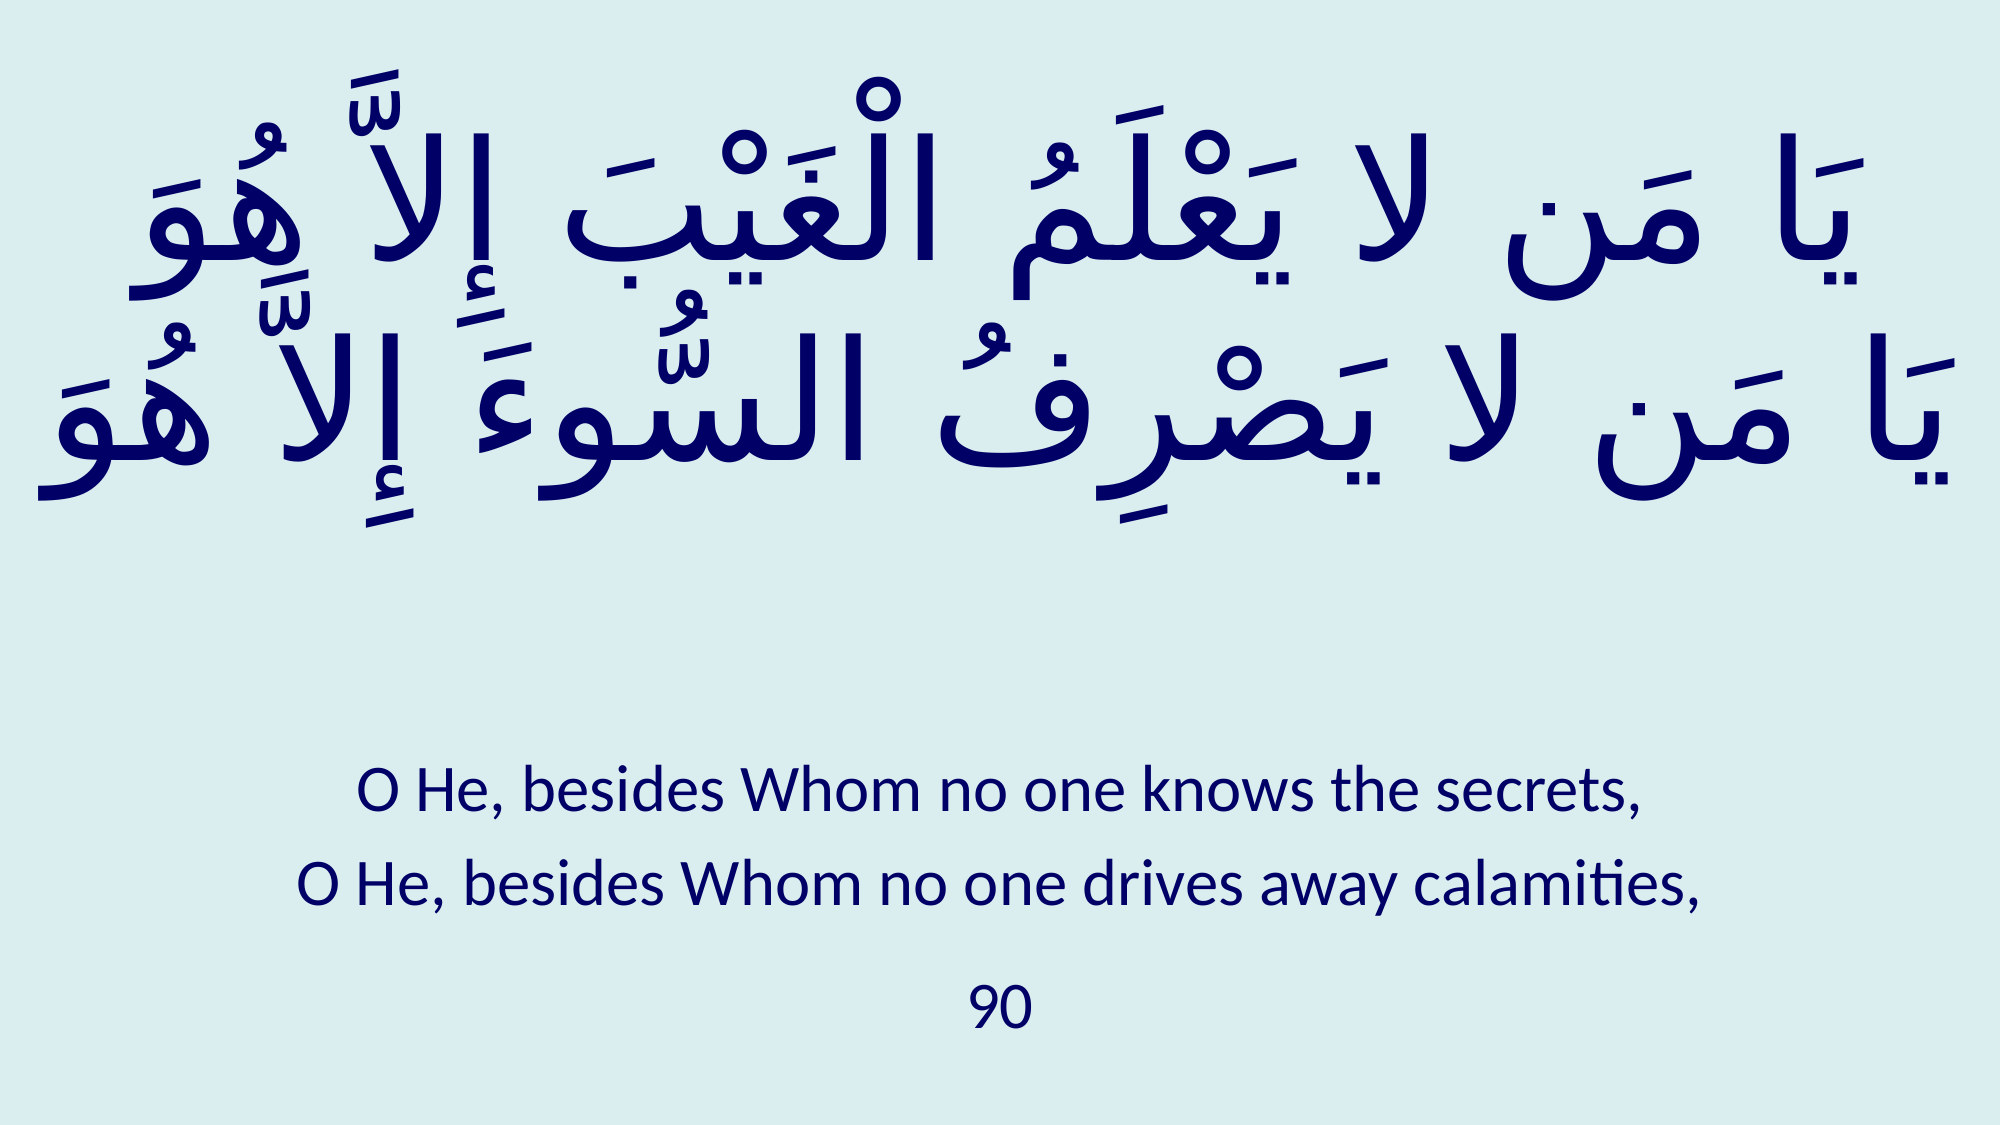

# يَا مَن لا يَعْلَمُ الْغَيْبَ إِلاَّ هُوَ يَا مَن لا يَصْرِفُ السُّوءَ إِلاَّ هُوَ
O He, besides Whom no one knows the secrets,
O He, besides Whom no one drives away calamities,
90